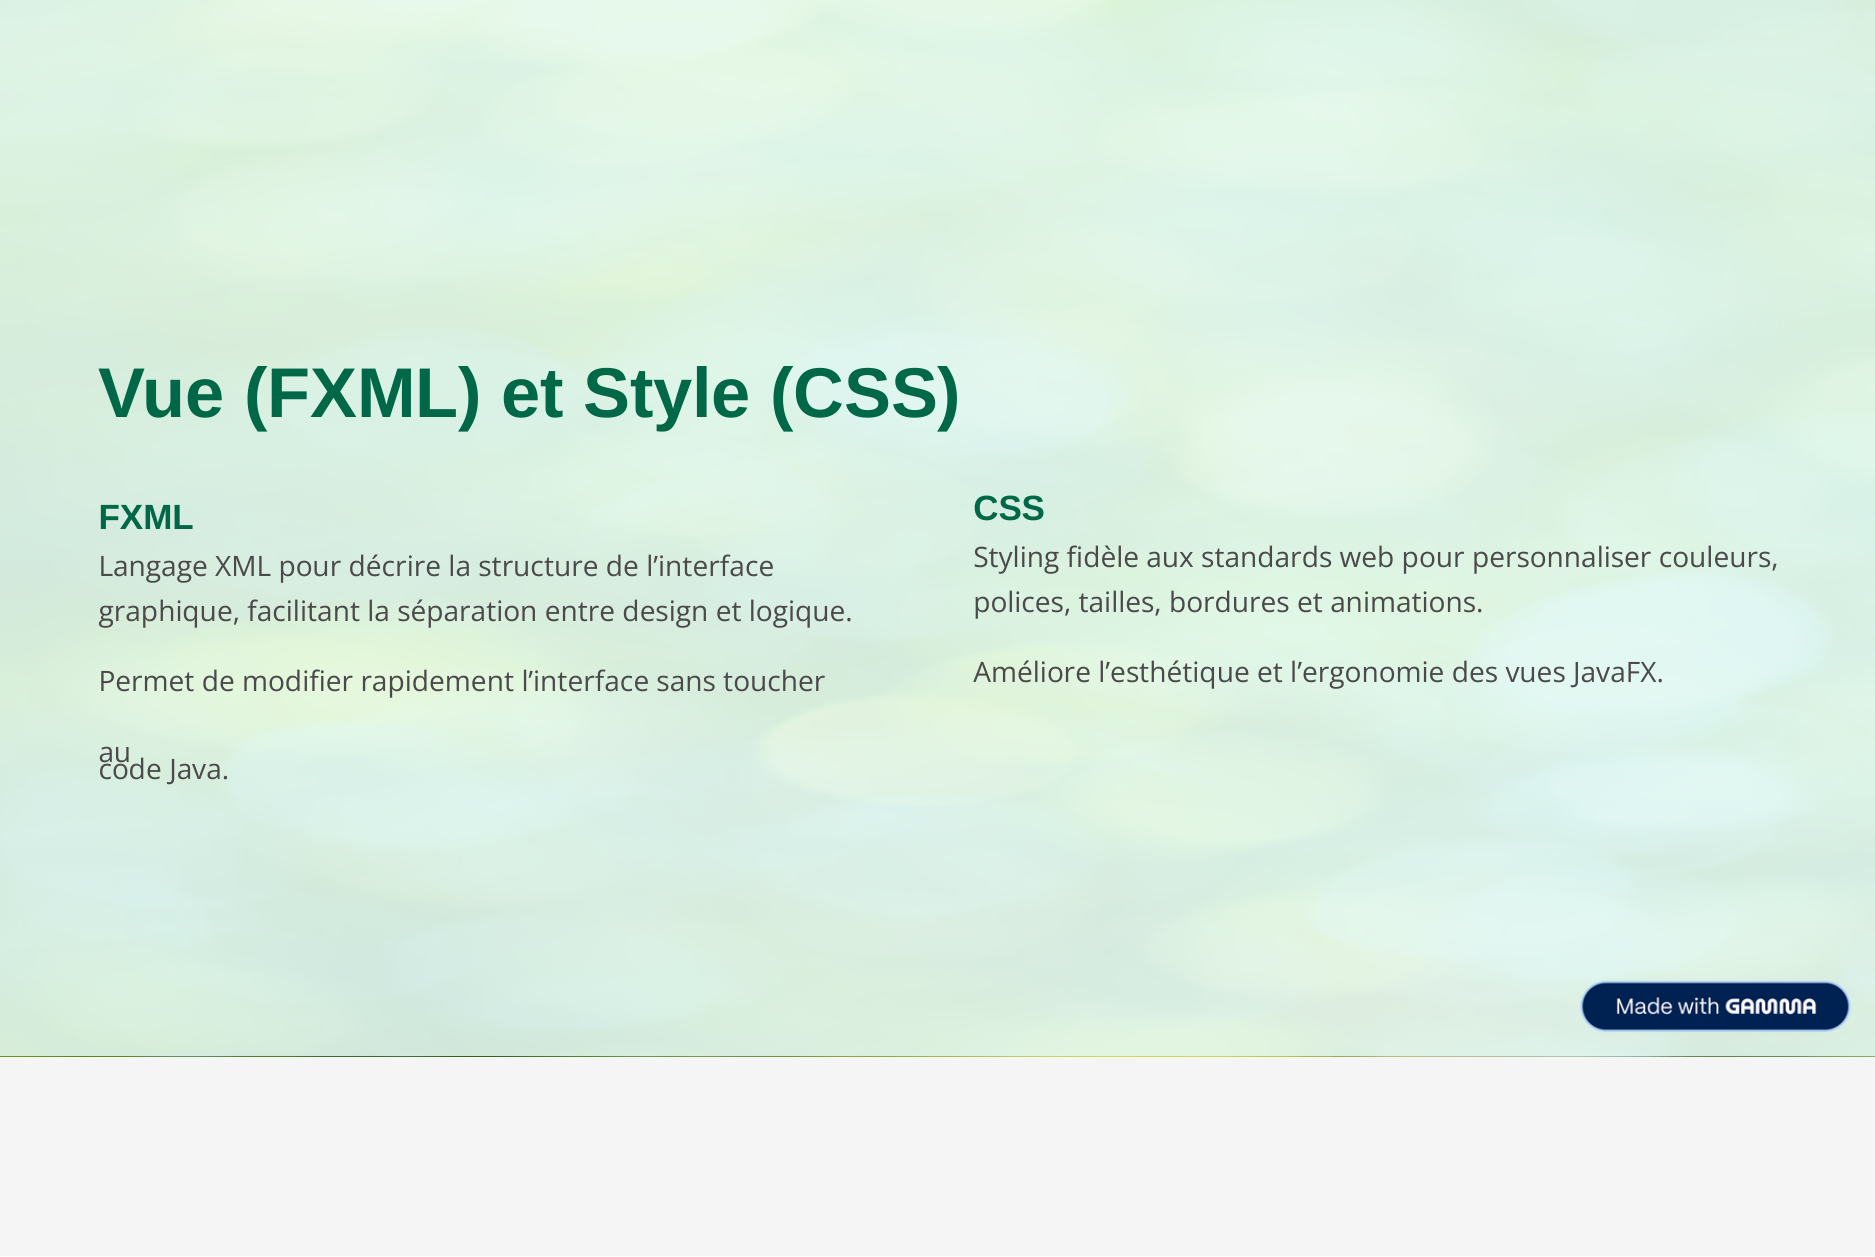

Vue (FXML) et Style (CSS)
FXML
Langage XML pour décrire la structure de l’interface graphique, facilitant la séparation entre design et logique.
Permet de modifier rapidement l’interface sans toucher au
code Java.
CSS
Styling fidèle aux standards web pour personnaliser couleurs, polices, tailles, bordures et animations.
Améliore l’esthétique et l’ergonomie des vues JavaFX.